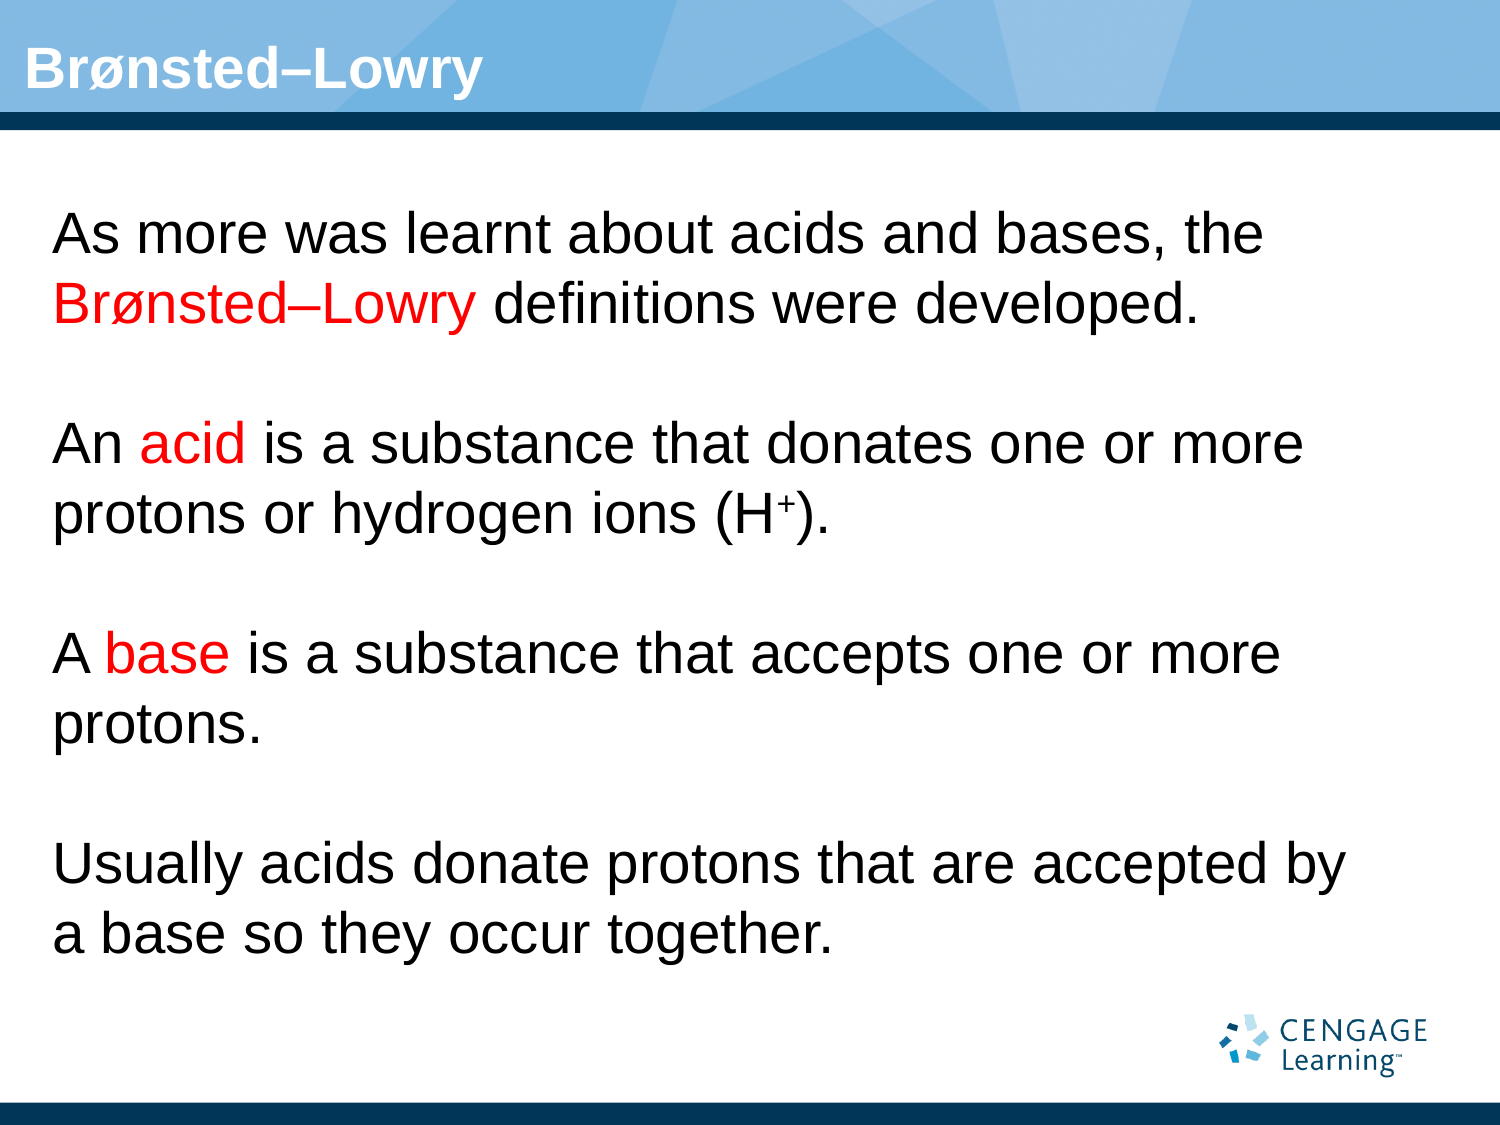

# Brønsted–Lowry
As more was learnt about acids and bases, the Brønsted–Lowry definitions were developed.

An acid is a substance that donates one or more protons or hydrogen ions (H+).

A base is a substance that accepts one or more protons.

Usually acids donate protons that are accepted by a base so they occur together.